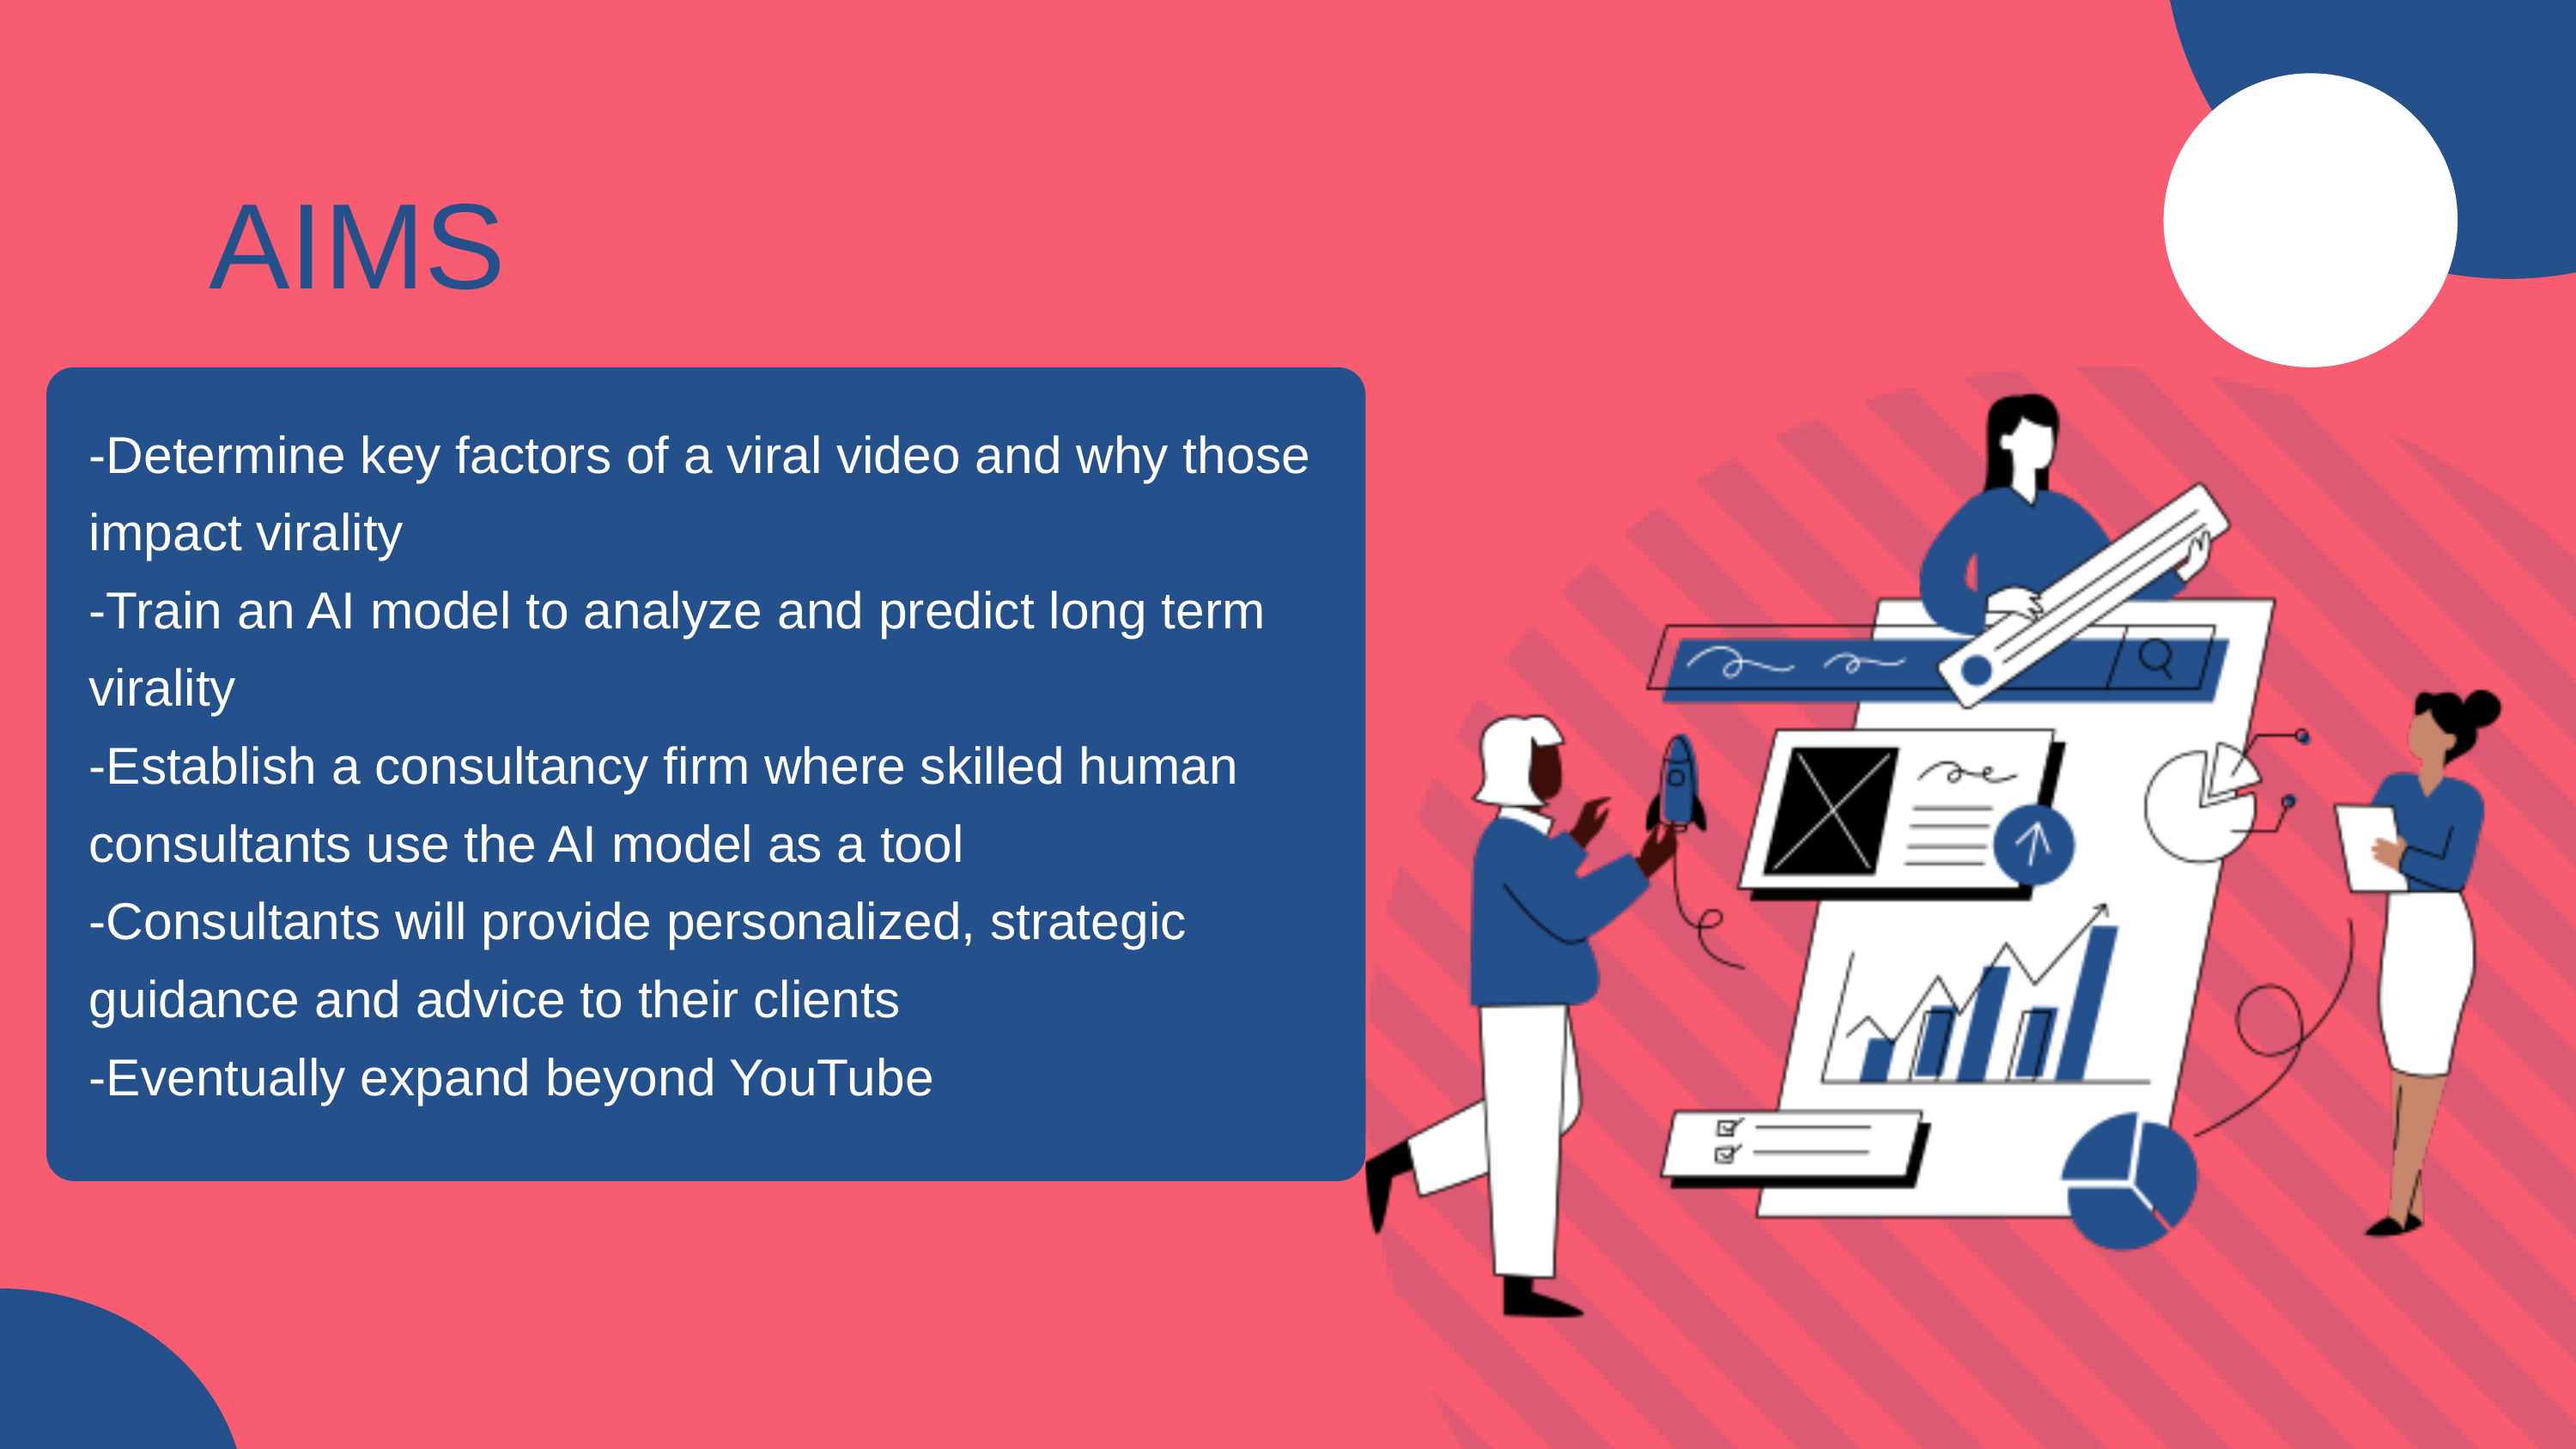

AIMS

-Determine key factors of a viral video and why those impact virality
-Train an AI model to analyze and predict long term virality
-Establish a consultancy firm where skilled human consultants use the AI model as a tool
-Consultants will provide personalized, strategic guidance and advice to their clients
-Eventually expand beyond YouTube